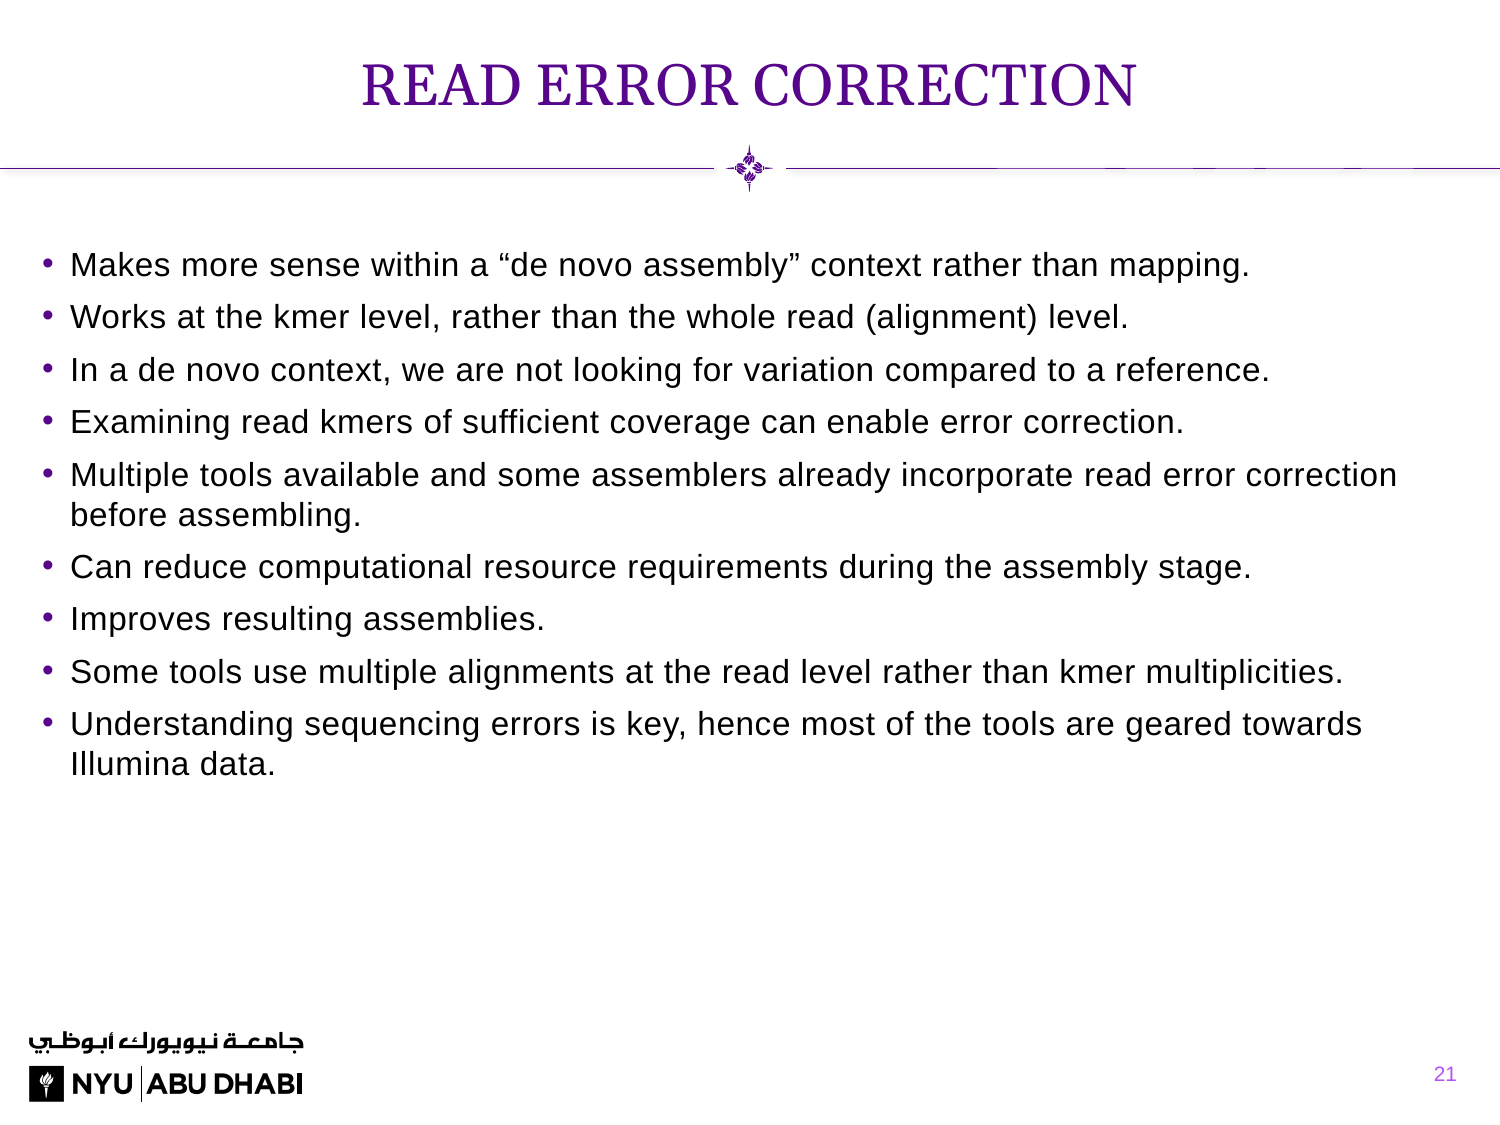

# Read error correction
Makes more sense within a “de novo assembly” context rather than mapping.
Works at the kmer level, rather than the whole read (alignment) level.
In a de novo context, we are not looking for variation compared to a reference.
Examining read kmers of sufficient coverage can enable error correction.
Multiple tools available and some assemblers already incorporate read error correction before assembling.
Can reduce computational resource requirements during the assembly stage.
Improves resulting assemblies.
Some tools use multiple alignments at the read level rather than kmer multiplicities.
Understanding sequencing errors is key, hence most of the tools are geared towards Illumina data.
21